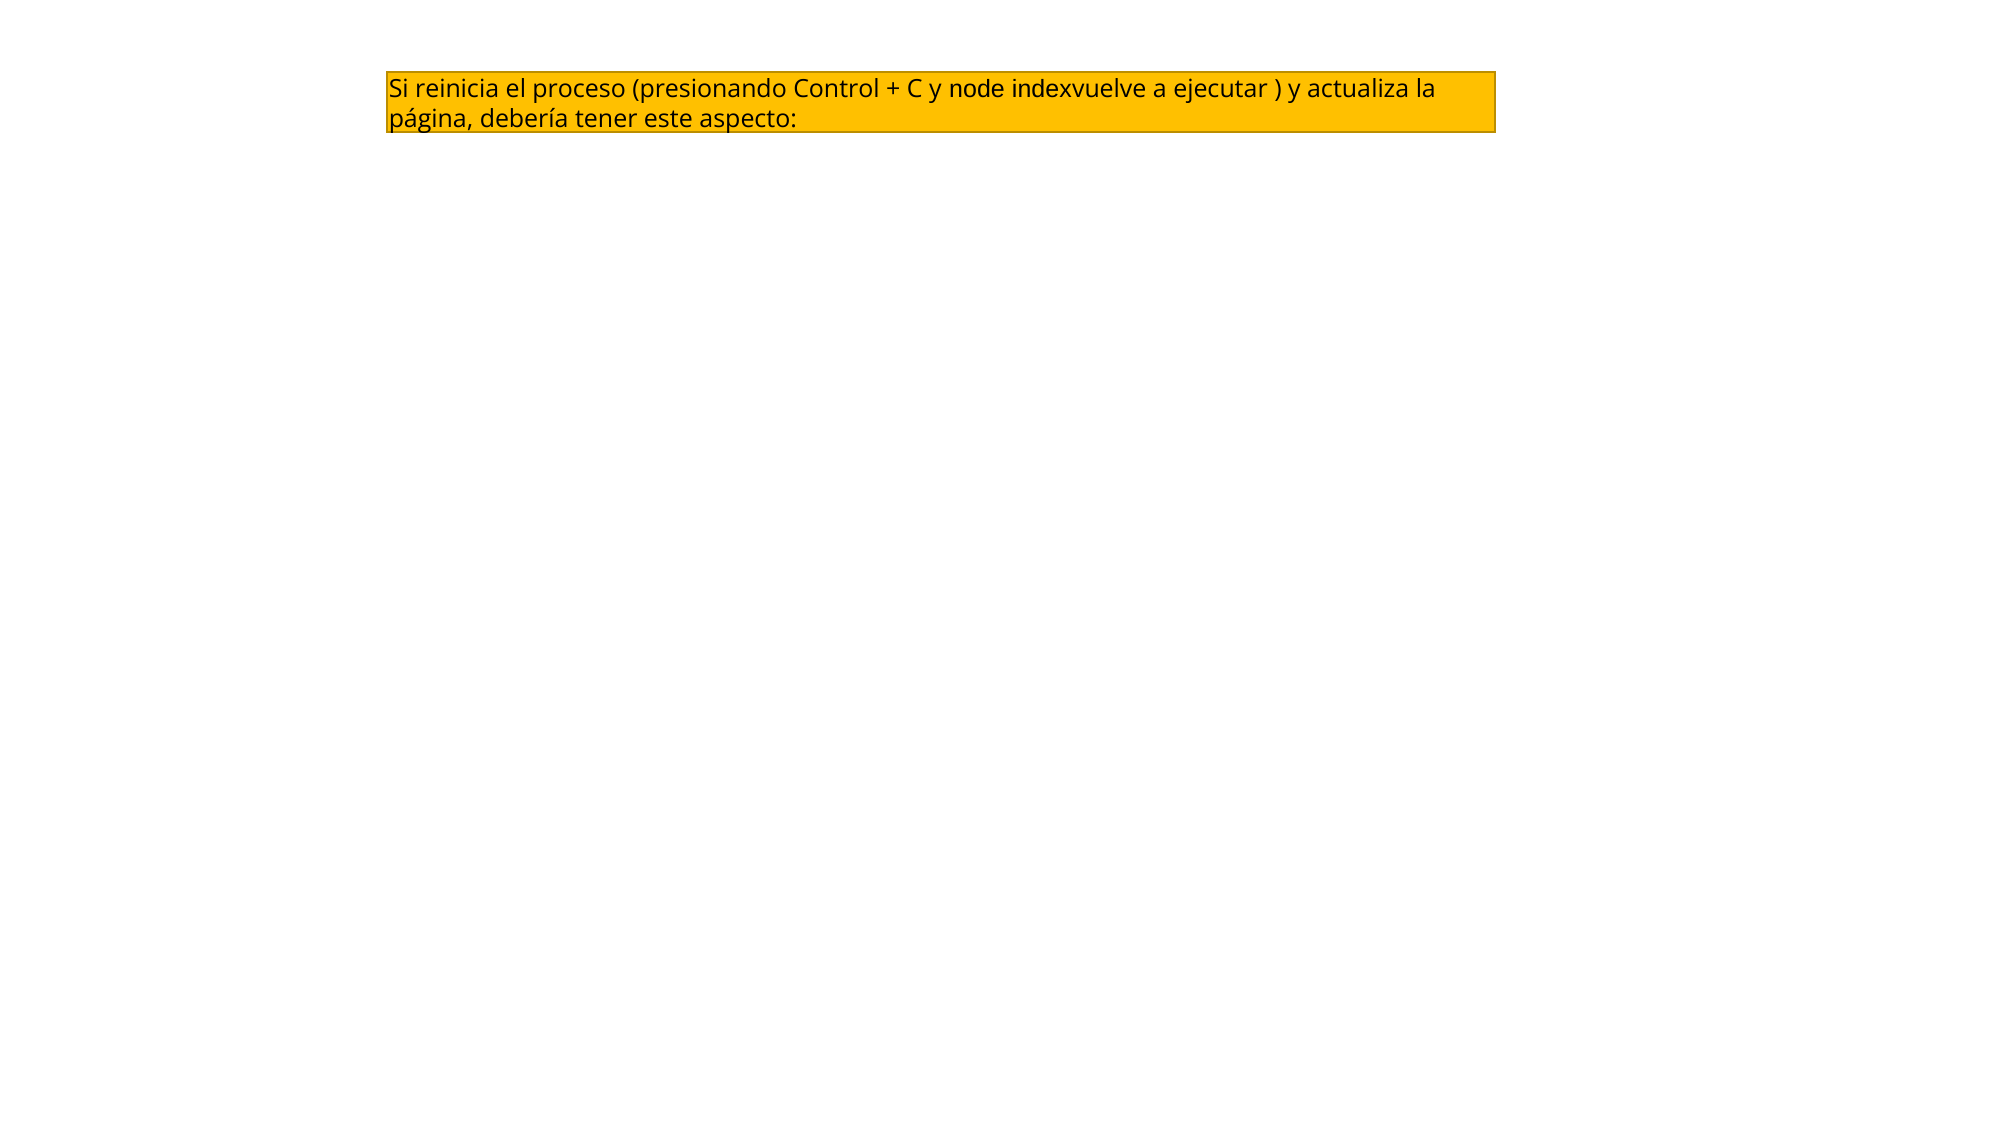

Si reinicia el proceso (presionando Control + C y node indexvuelve a ejecutar ) y actualiza la página, debería tener este aspecto: